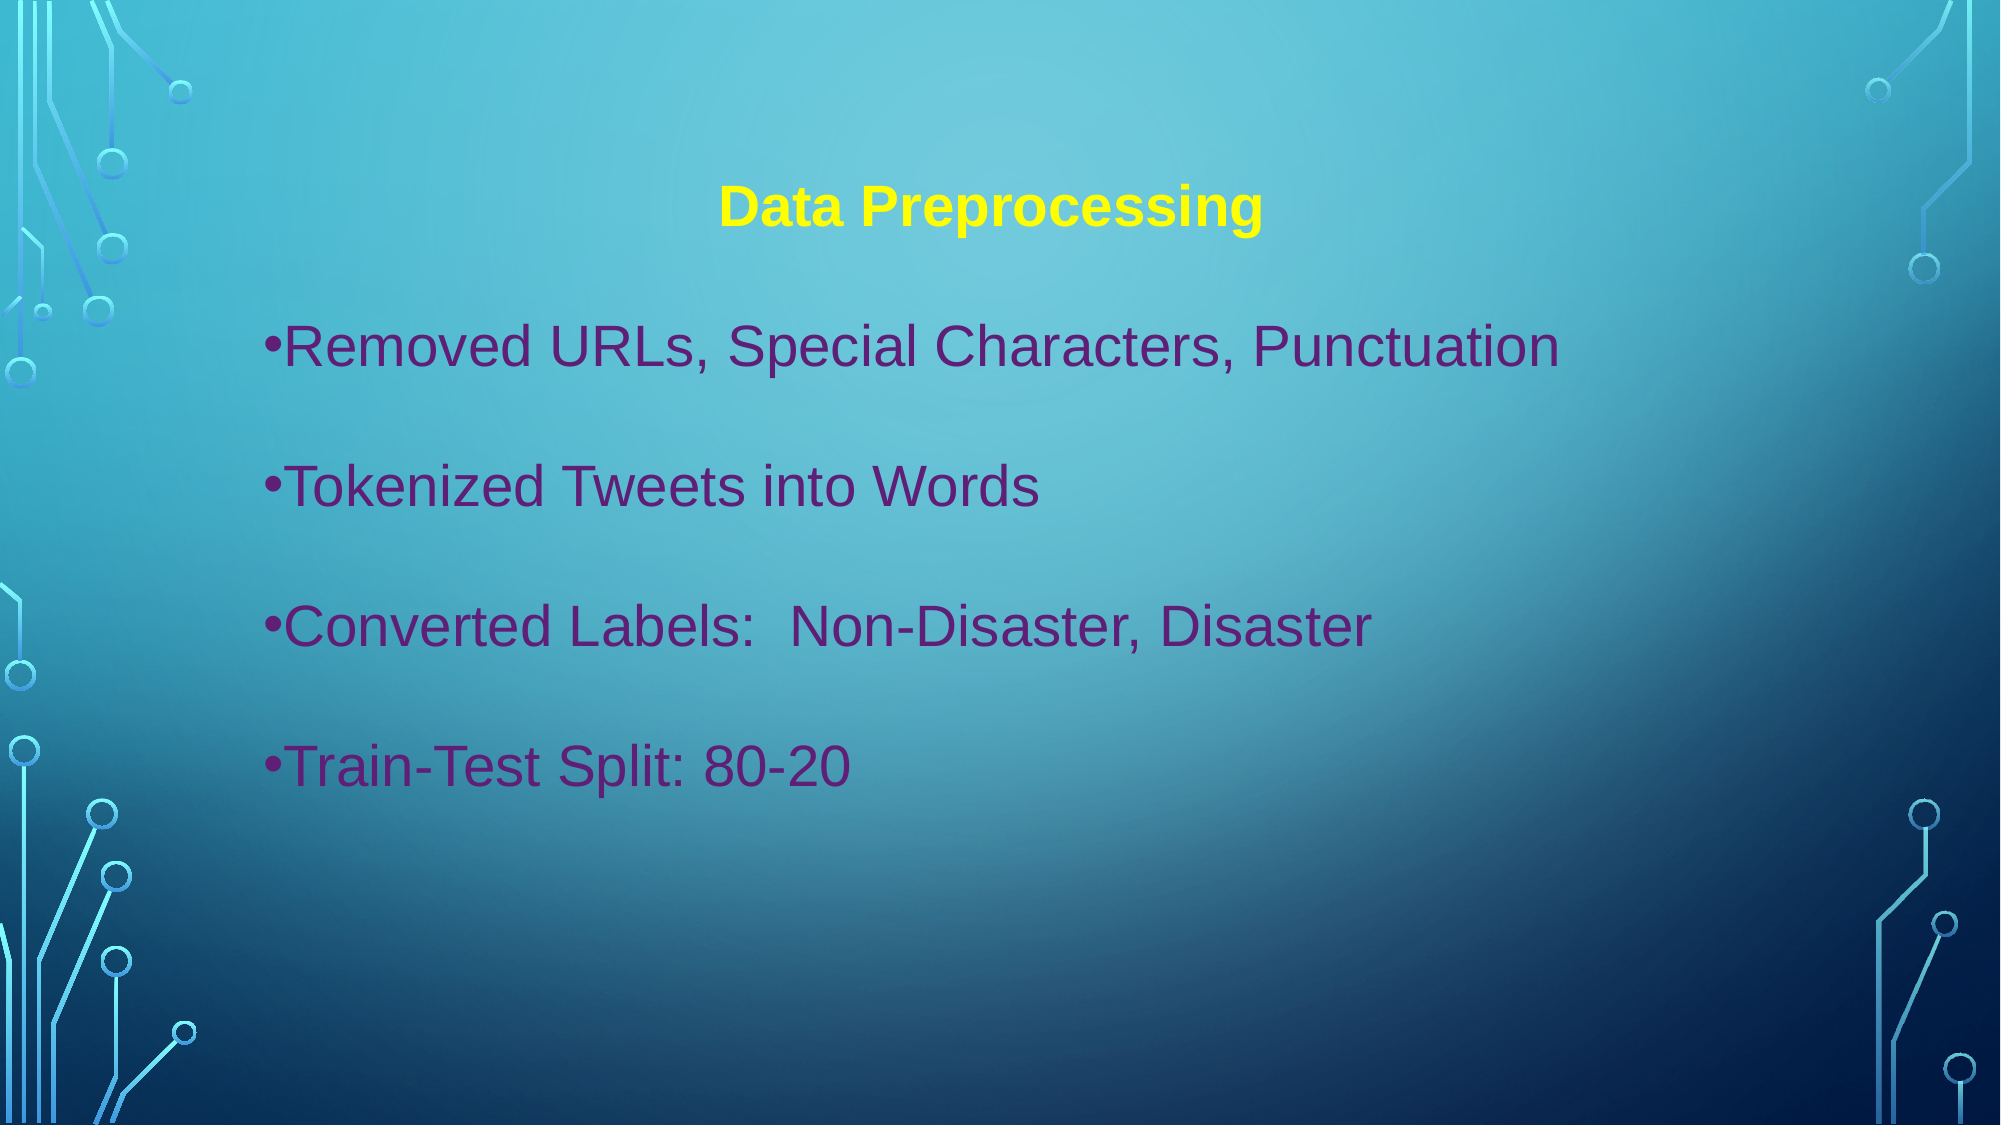

Data Preprocessing

Removed URLs, Special Characters, Punctuation

Tokenized Tweets into Words

Converted Labels:  Non-Disaster, Disaster

Train-Test Split: 80-20